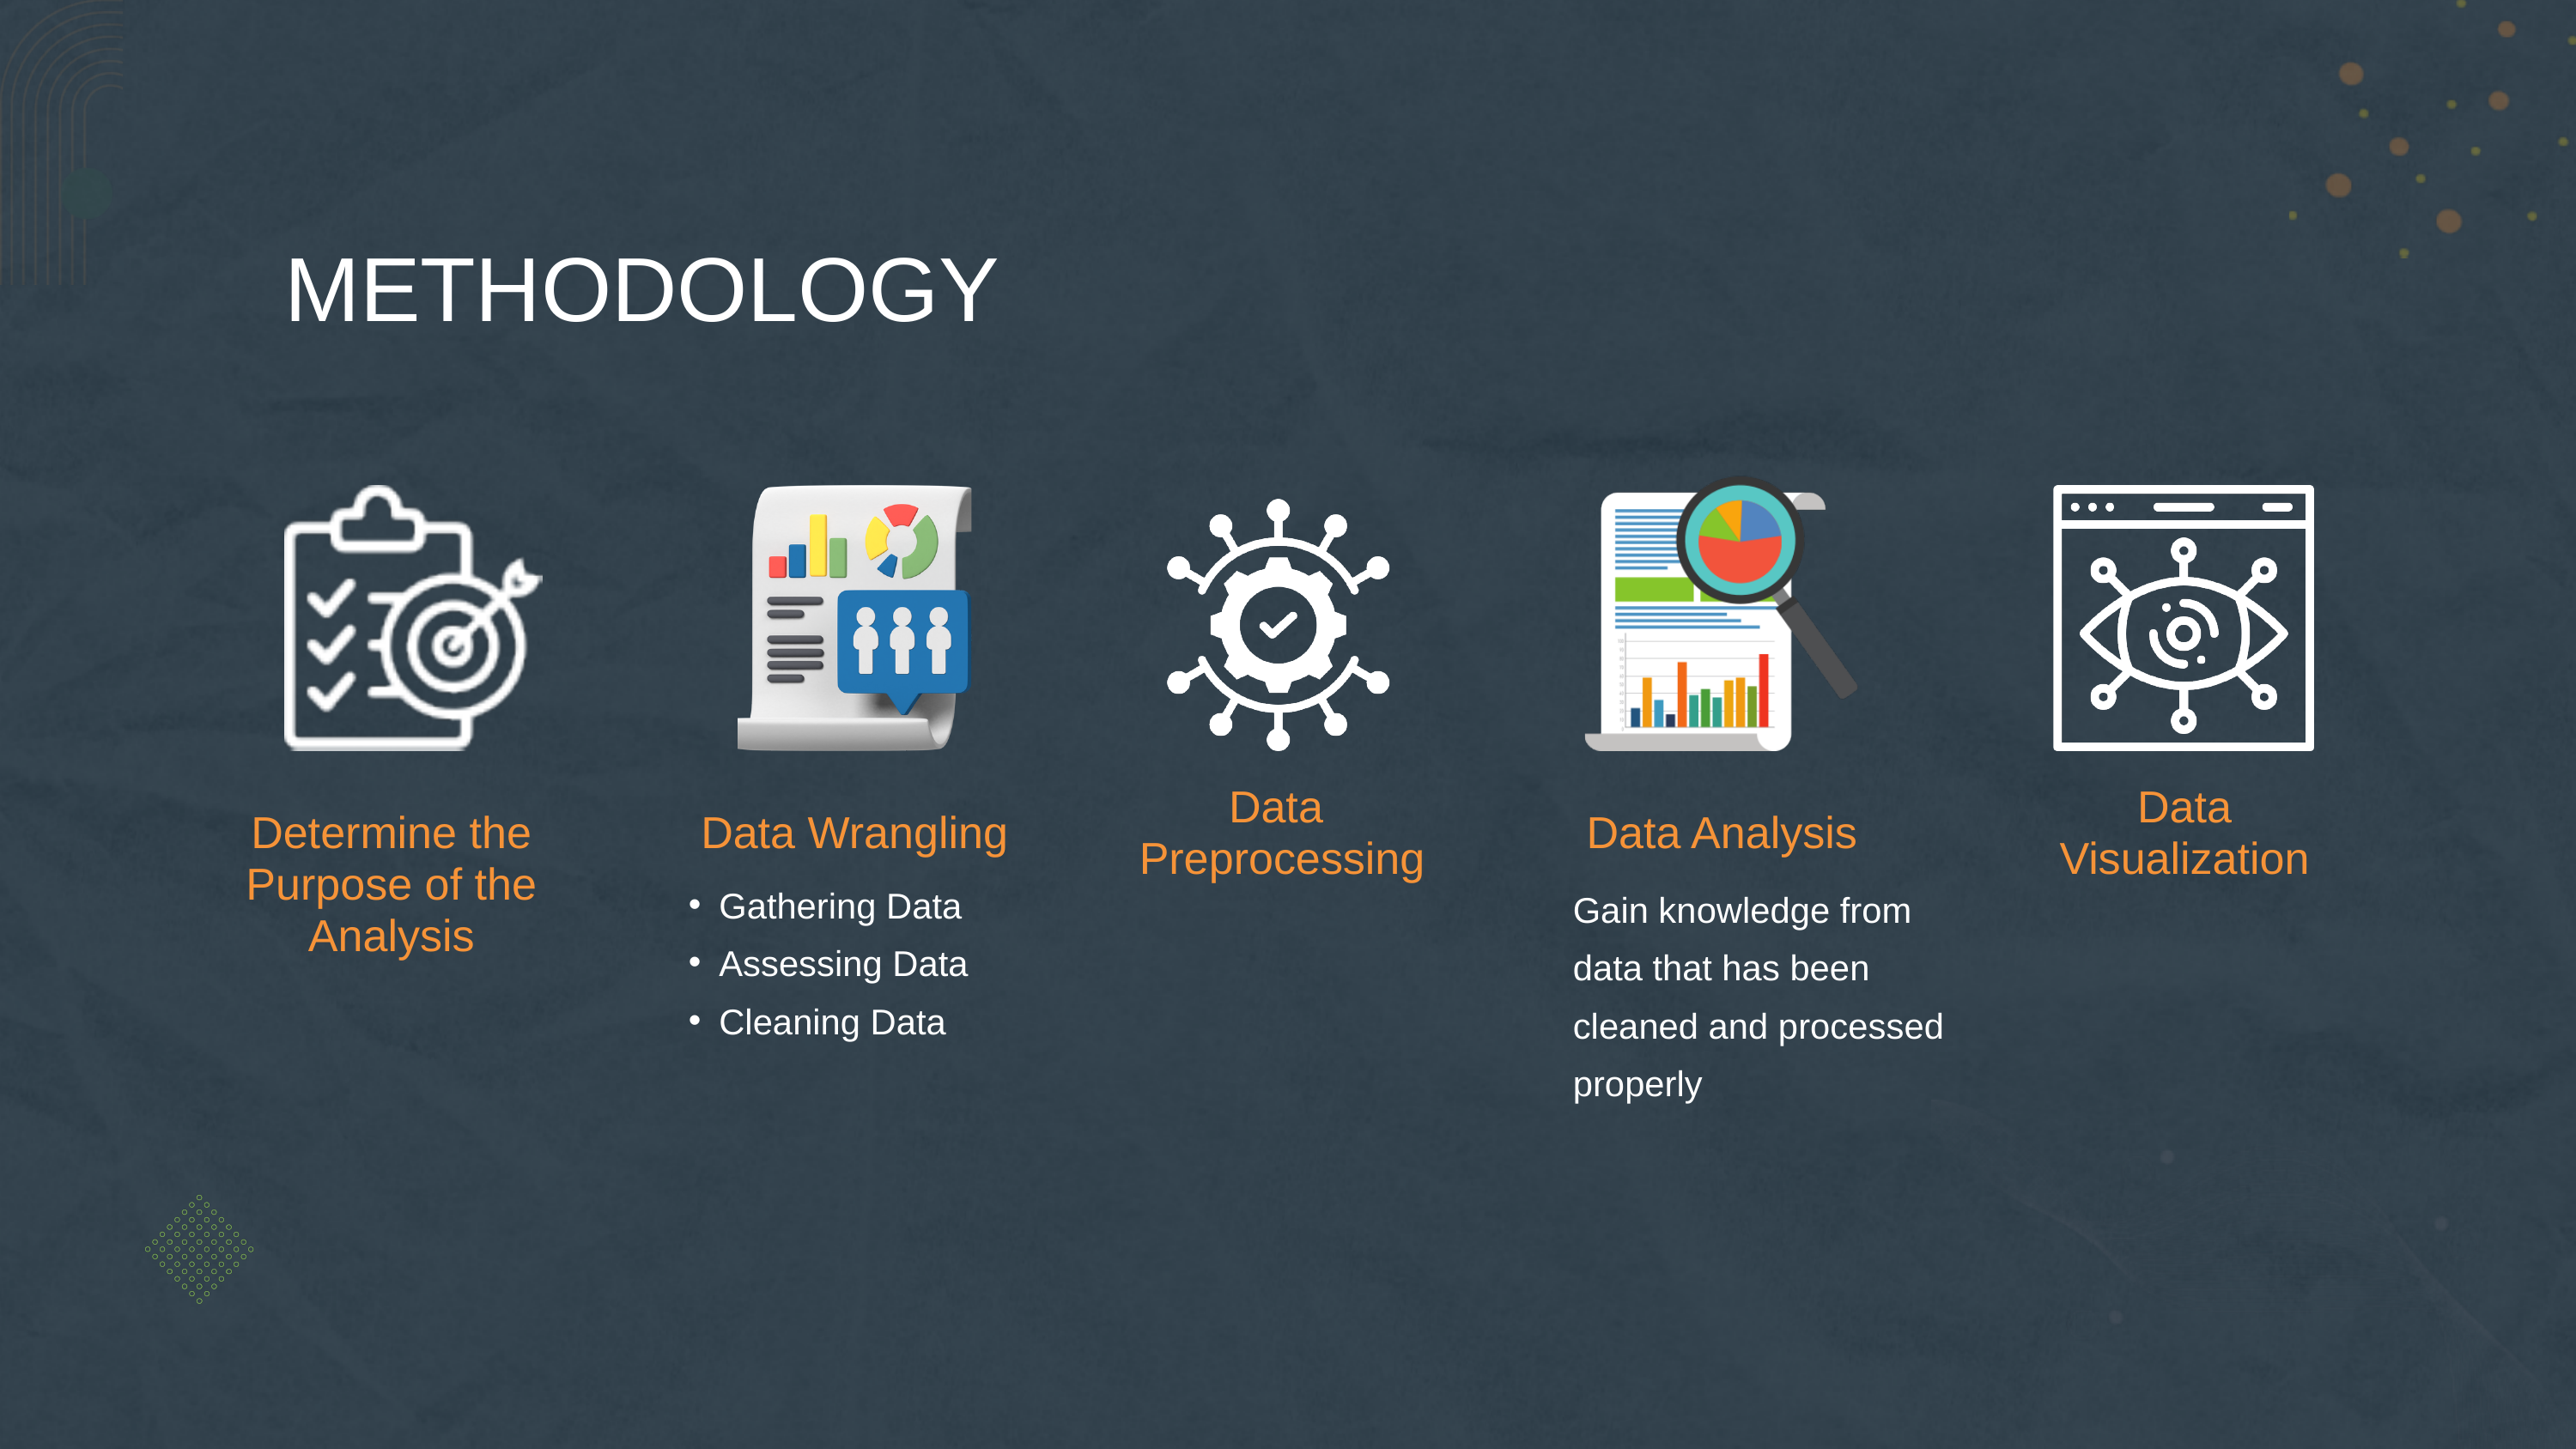

METHODOLOGY

Data
Preprocessing
Data
Visualization
Determine the Purpose of the Analysis
Data Wrangling
Data Analysis
Gathering Data
Assessing Data
Cleaning Data
Gain knowledge from data that has been cleaned and processed properly